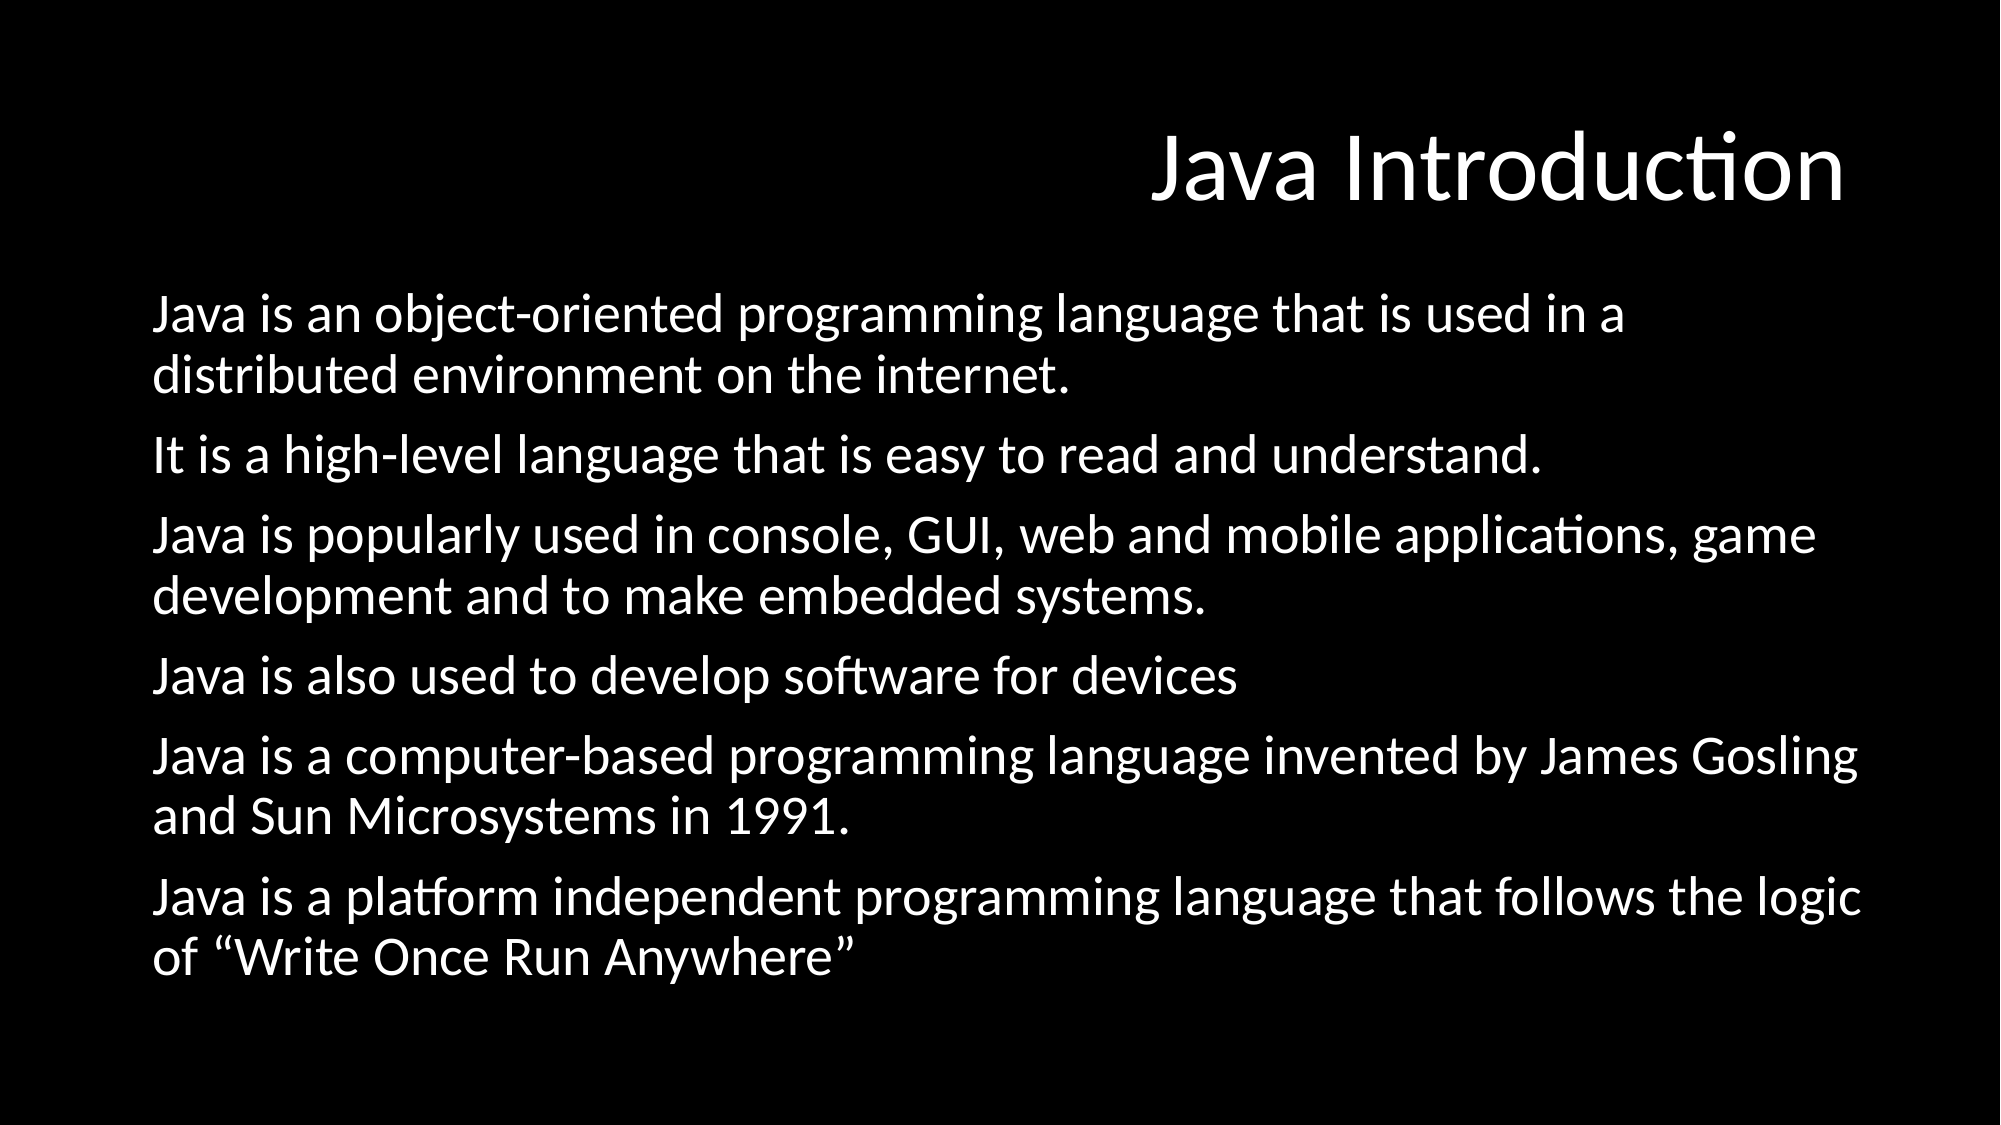

# Java Introduction
Java is an object-oriented programming language that is used in a distributed environment on the internet.
It is a high-level language that is easy to read and understand.
Java is popularly used in console, GUI, web and mobile applications, game development and to make embedded systems.
Java is also used to develop software for devices
Java is a computer-based programming language invented by James Gosling and Sun Microsystems in 1991.
Java is a platform independent programming language that follows the logic of “Write Once Run Anywhere”